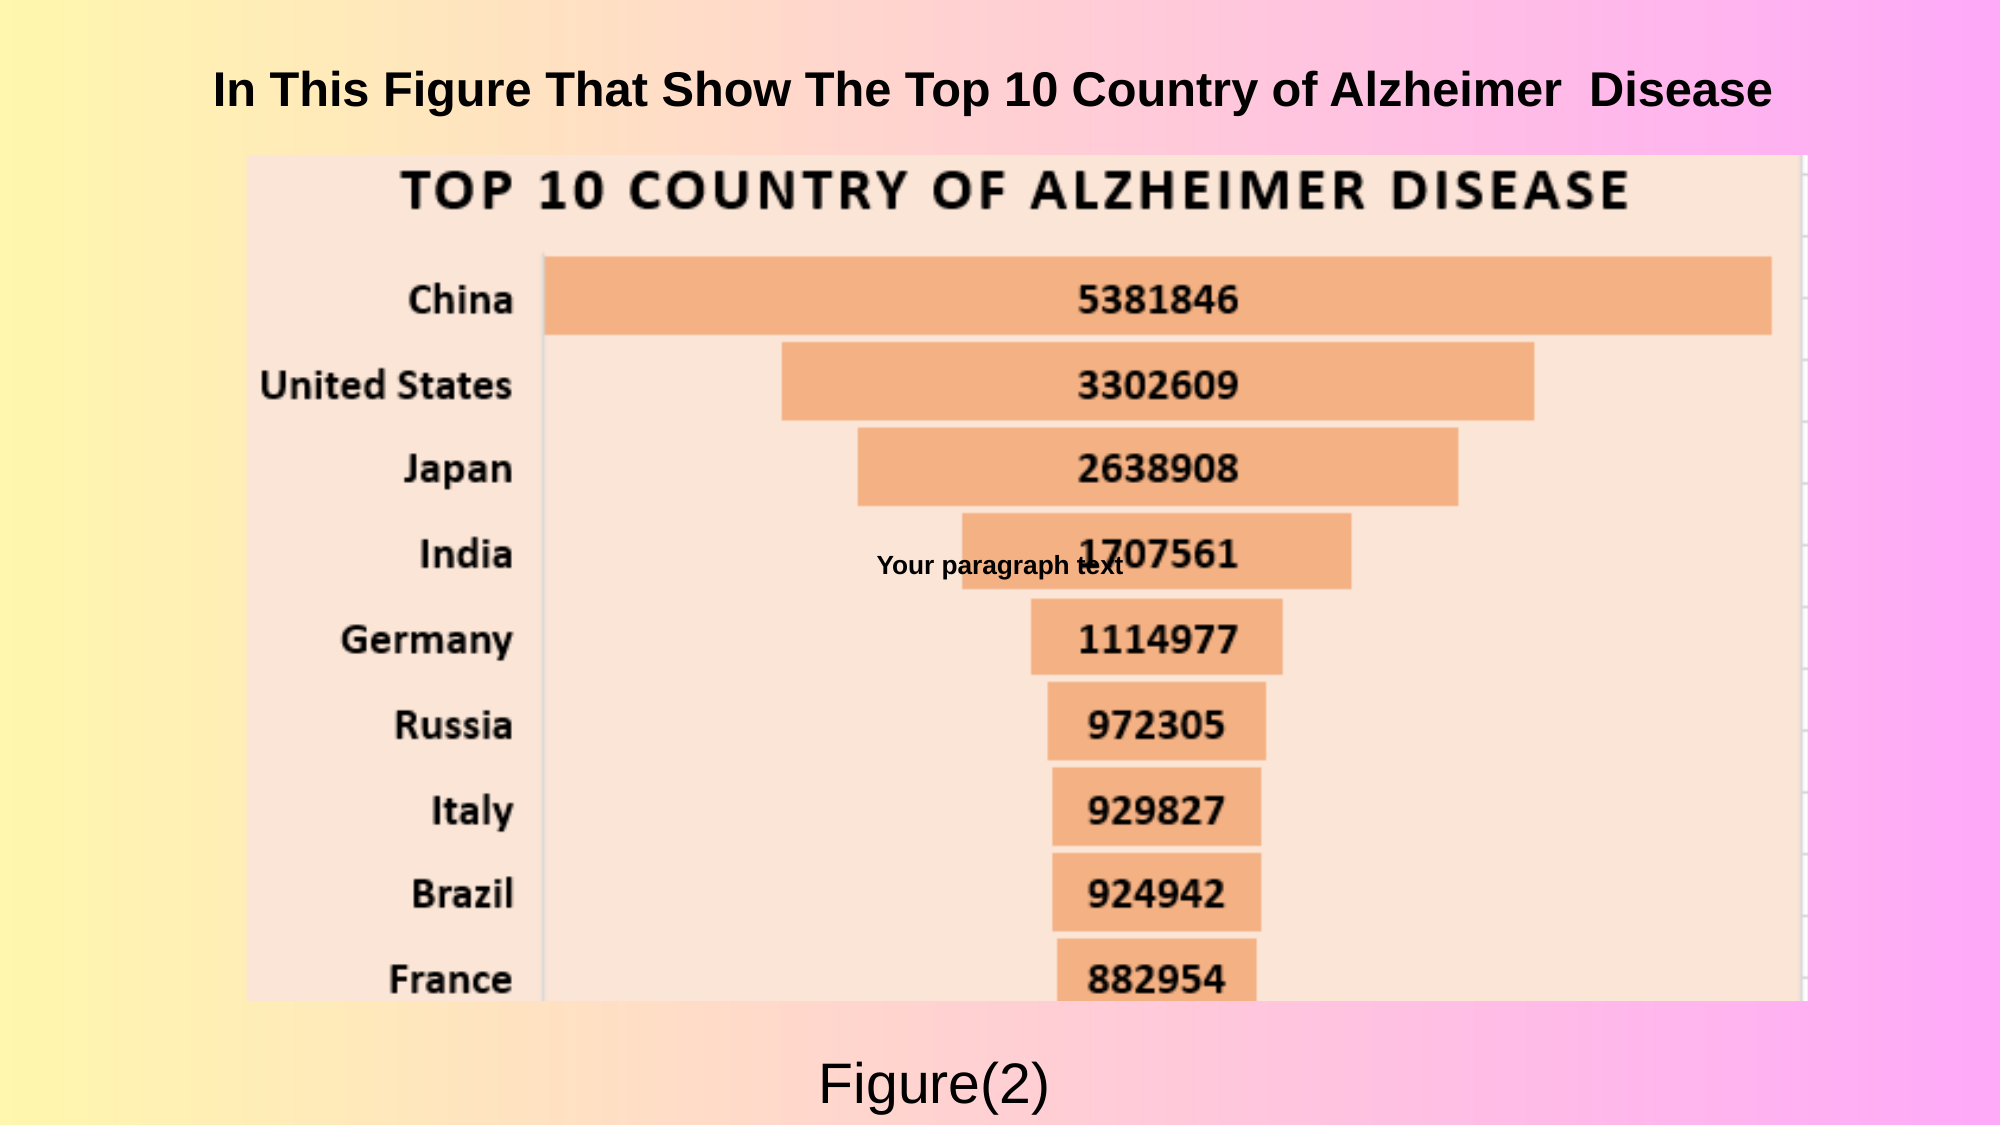

In This Figure That Show The Top 10 Country of Alzheimer  Disease

Your paragraph text
Figure(2)